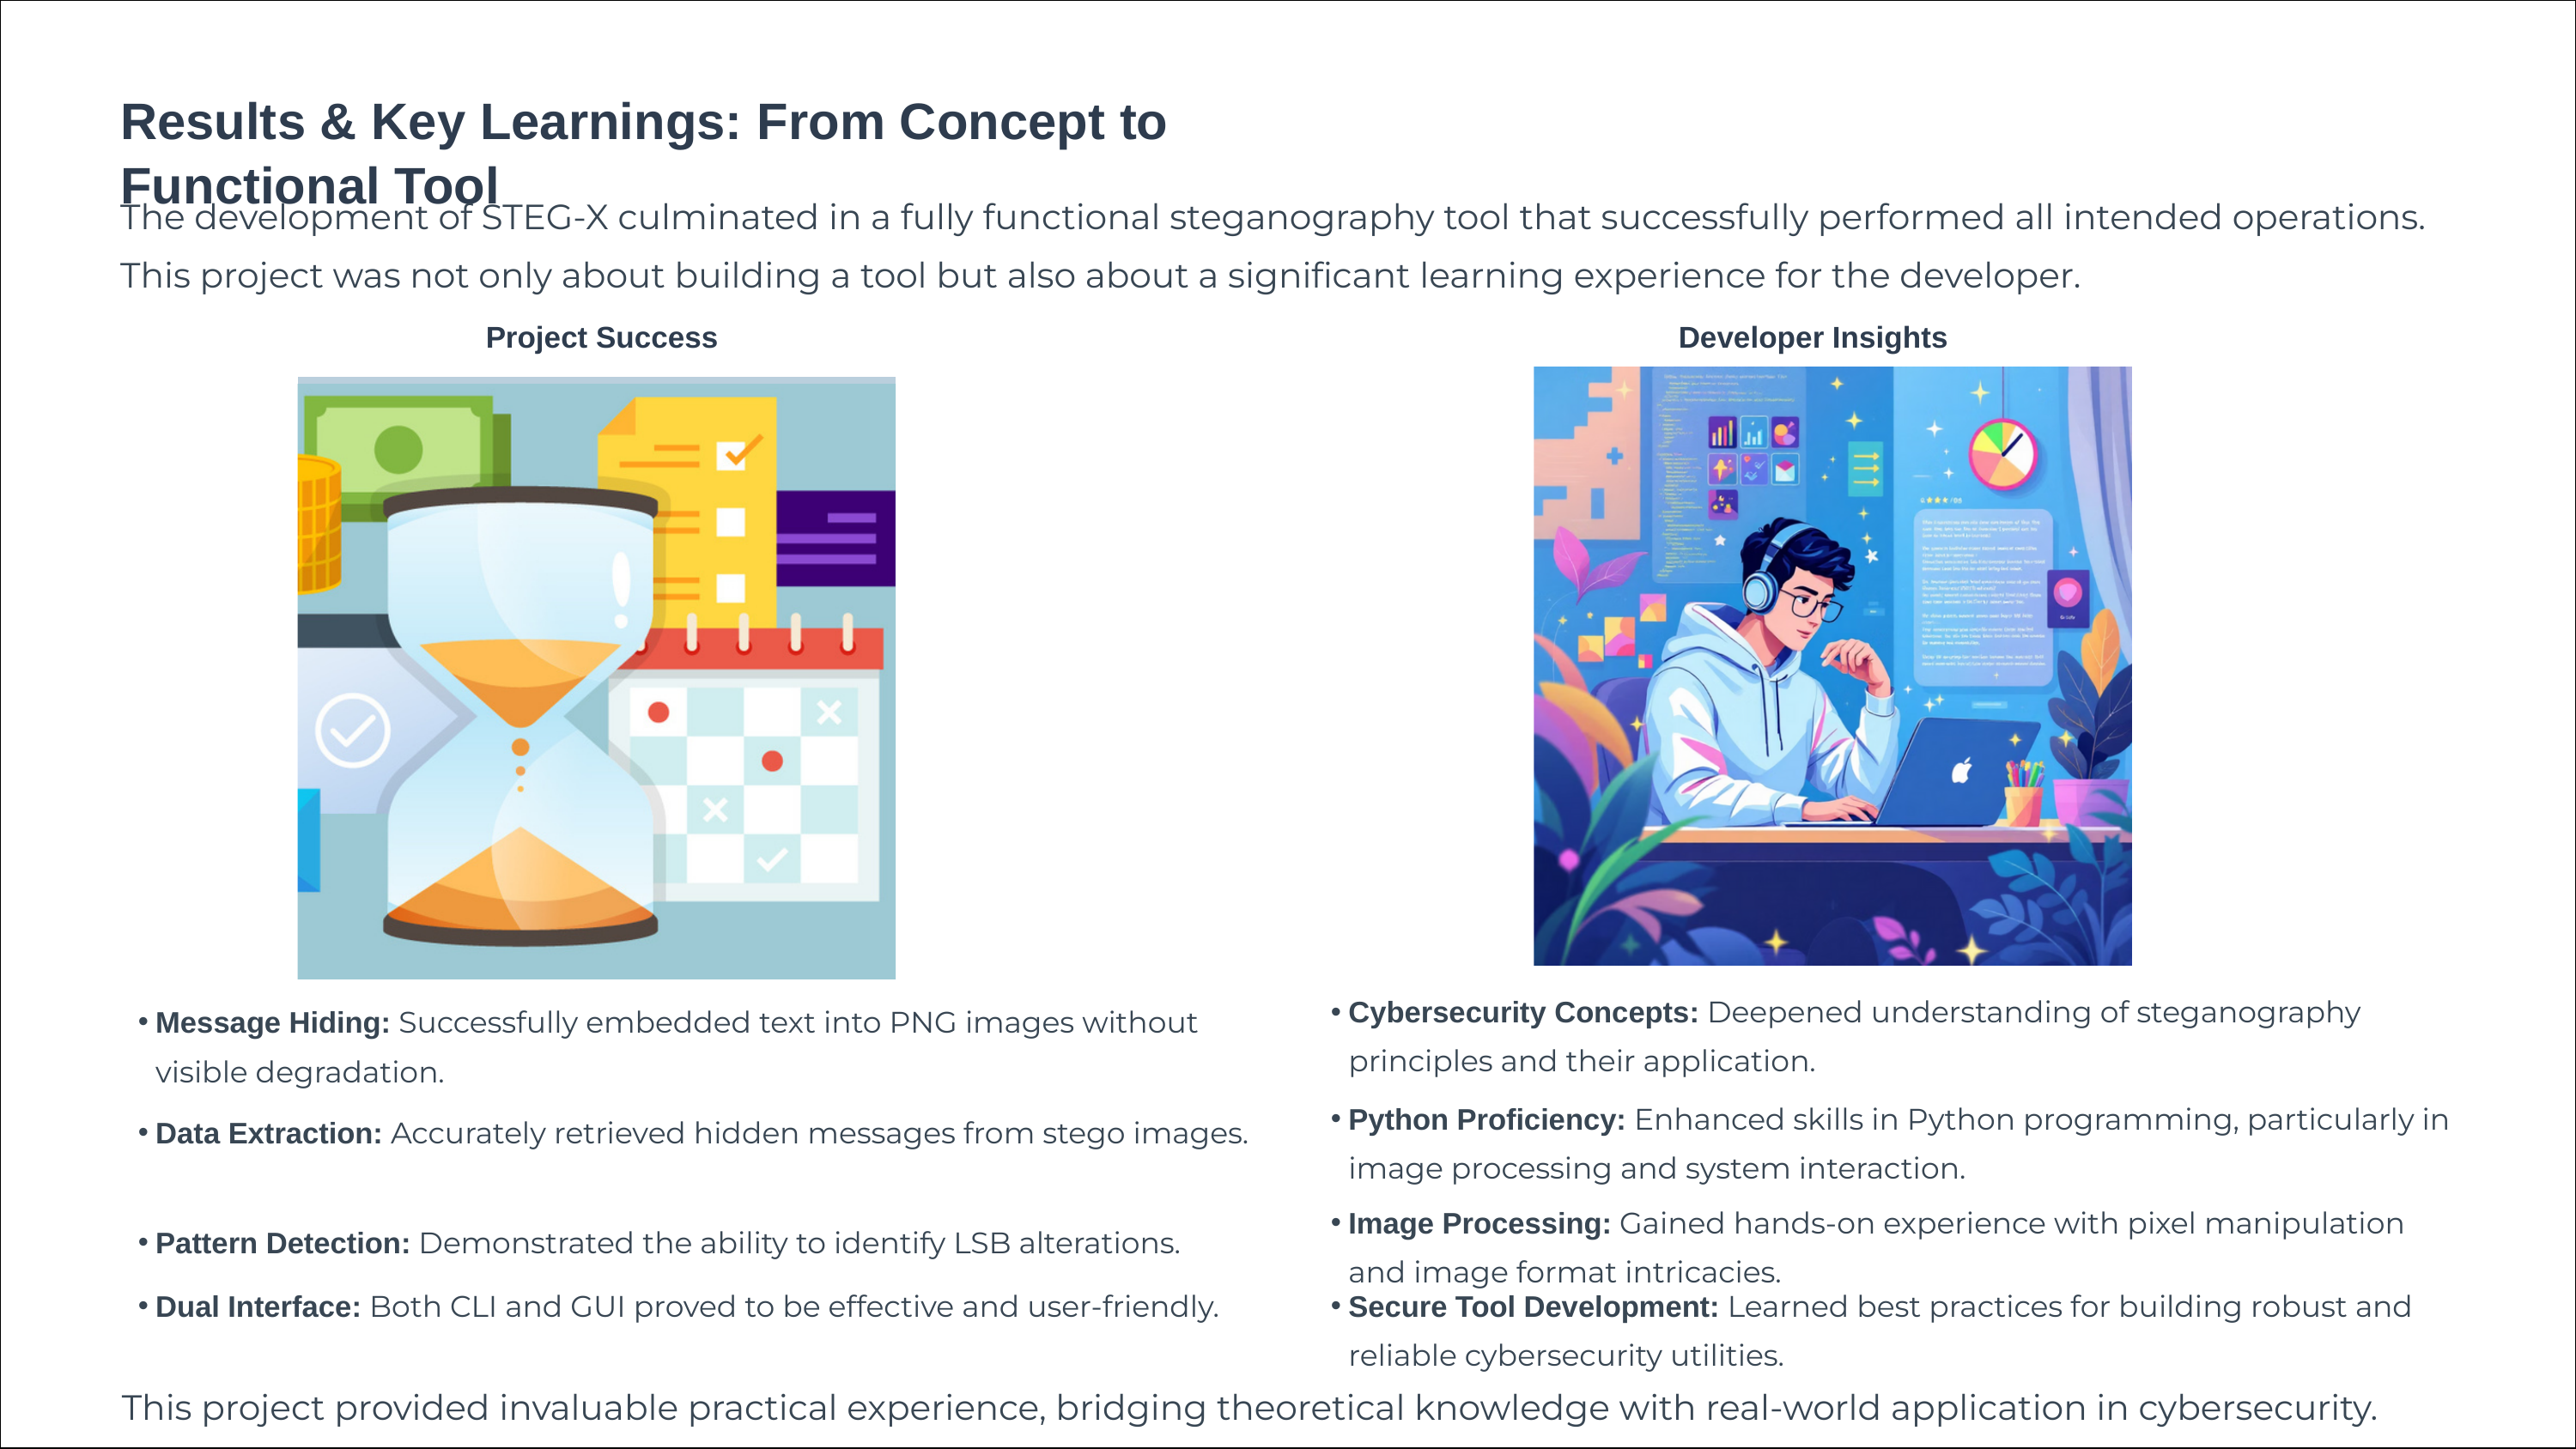

Results & Key Learnings: From Concept to Functional Tool
The development of STEG-X culminated in a fully functional steganography tool that successfully performed all intended operations. This project was not only about building a tool but also about a significant learning experience for the developer.
Project Success
Developer Insights

Cybersecurity Concepts: Deepened understanding of steganography principles and their application.
Message Hiding: Successfully embedded text into PNG images without visible degradation.
Python Proficiency: Enhanced skills in Python programming, particularly in image processing and system interaction.
Data Extraction: Accurately retrieved hidden messages from stego images.
Image Processing: Gained hands-on experience with pixel manipulation and image format intricacies.
Pattern Detection: Demonstrated the ability to identify LSB alterations.
Dual Interface: Both CLI and GUI proved to be effective and user-friendly.
Secure Tool Development: Learned best practices for building robust and reliable cybersecurity utilities.
This project provided invaluable practical experience, bridging theoretical knowledge with real-world application in cybersecurity.